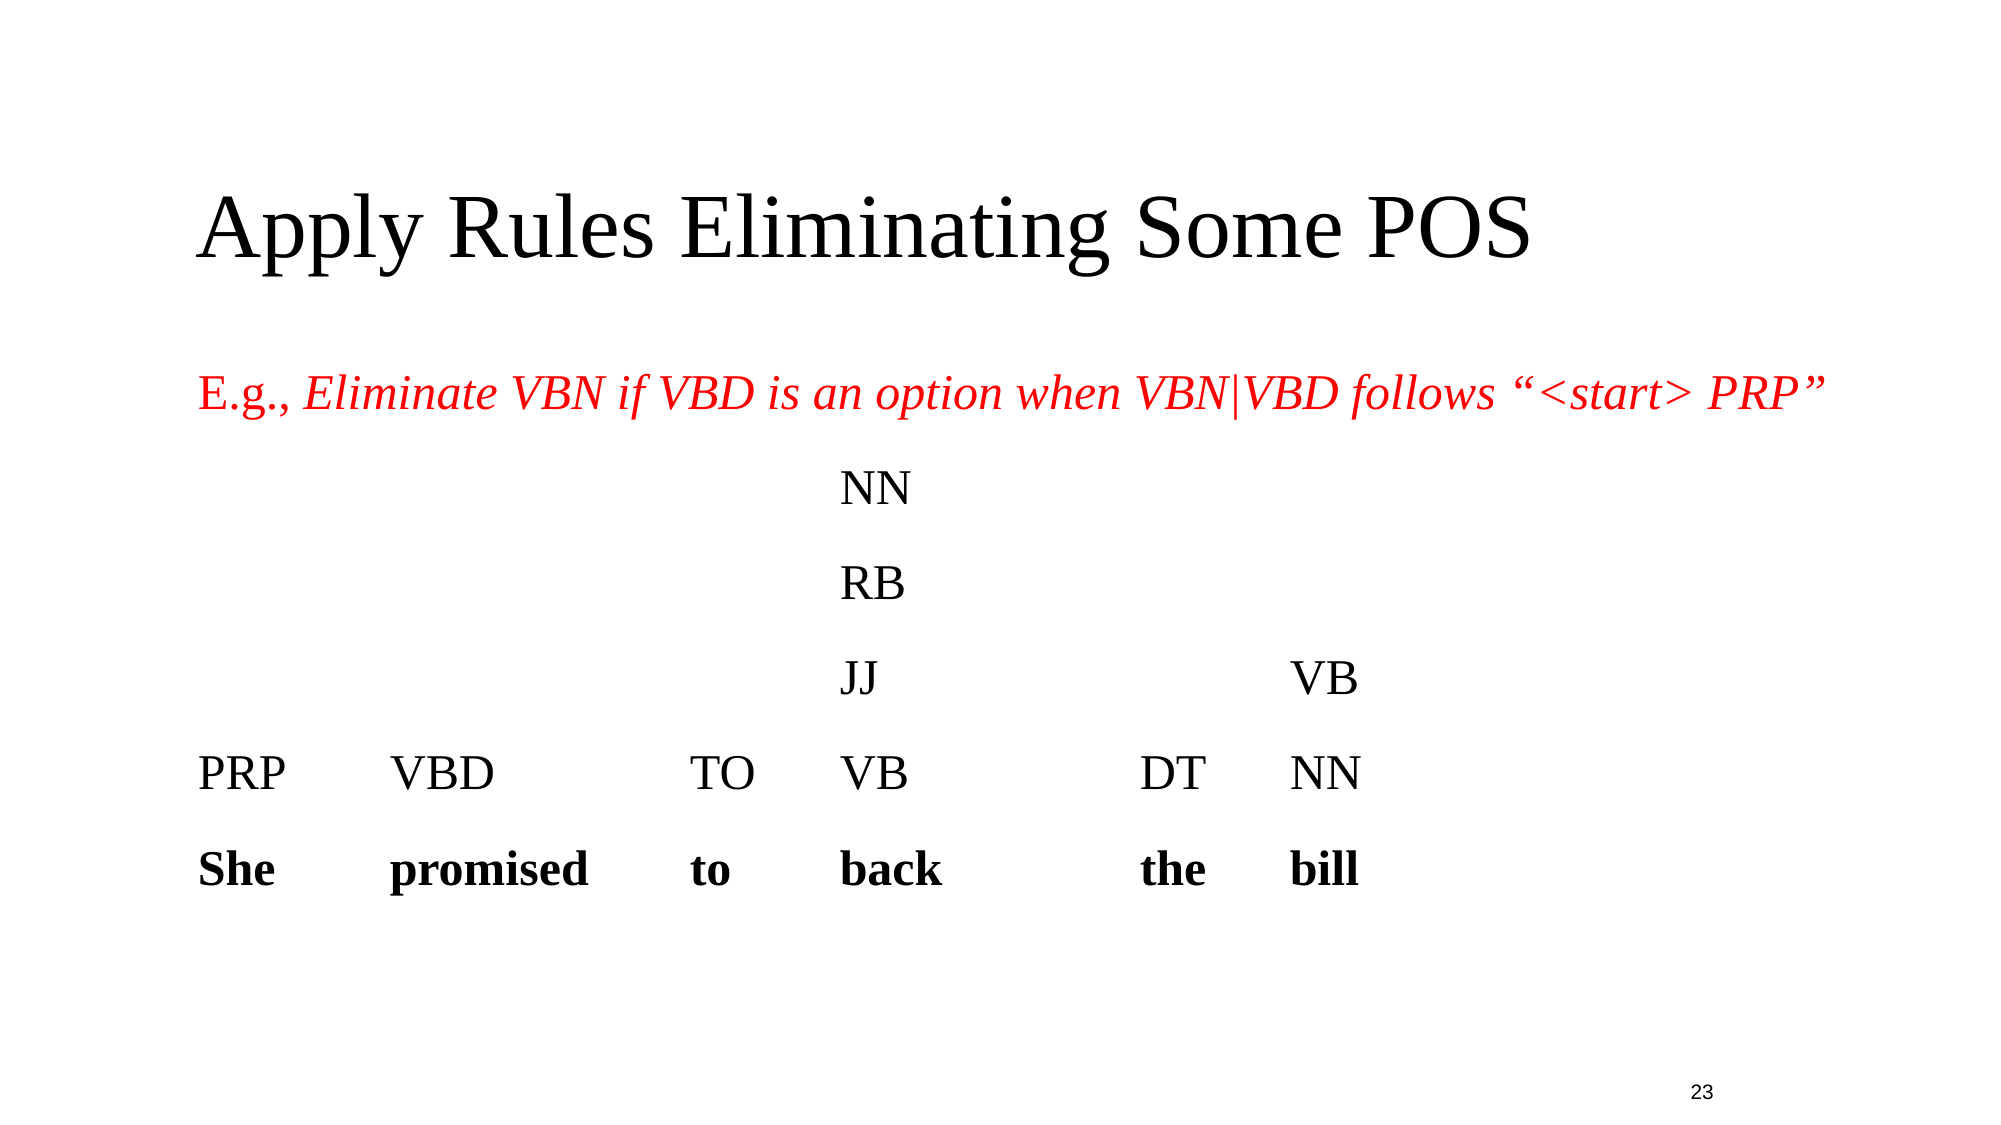

# Apply Rules Eliminating Some POS
E.g., Eliminate VBN if VBD is an option when VBN|VBD follows “<start> PRP”
					NN
					RB
		 			JJ			VB
PRP	VBD		TO	VB		DT	NN
She	promised	to	back 		the	bill
23